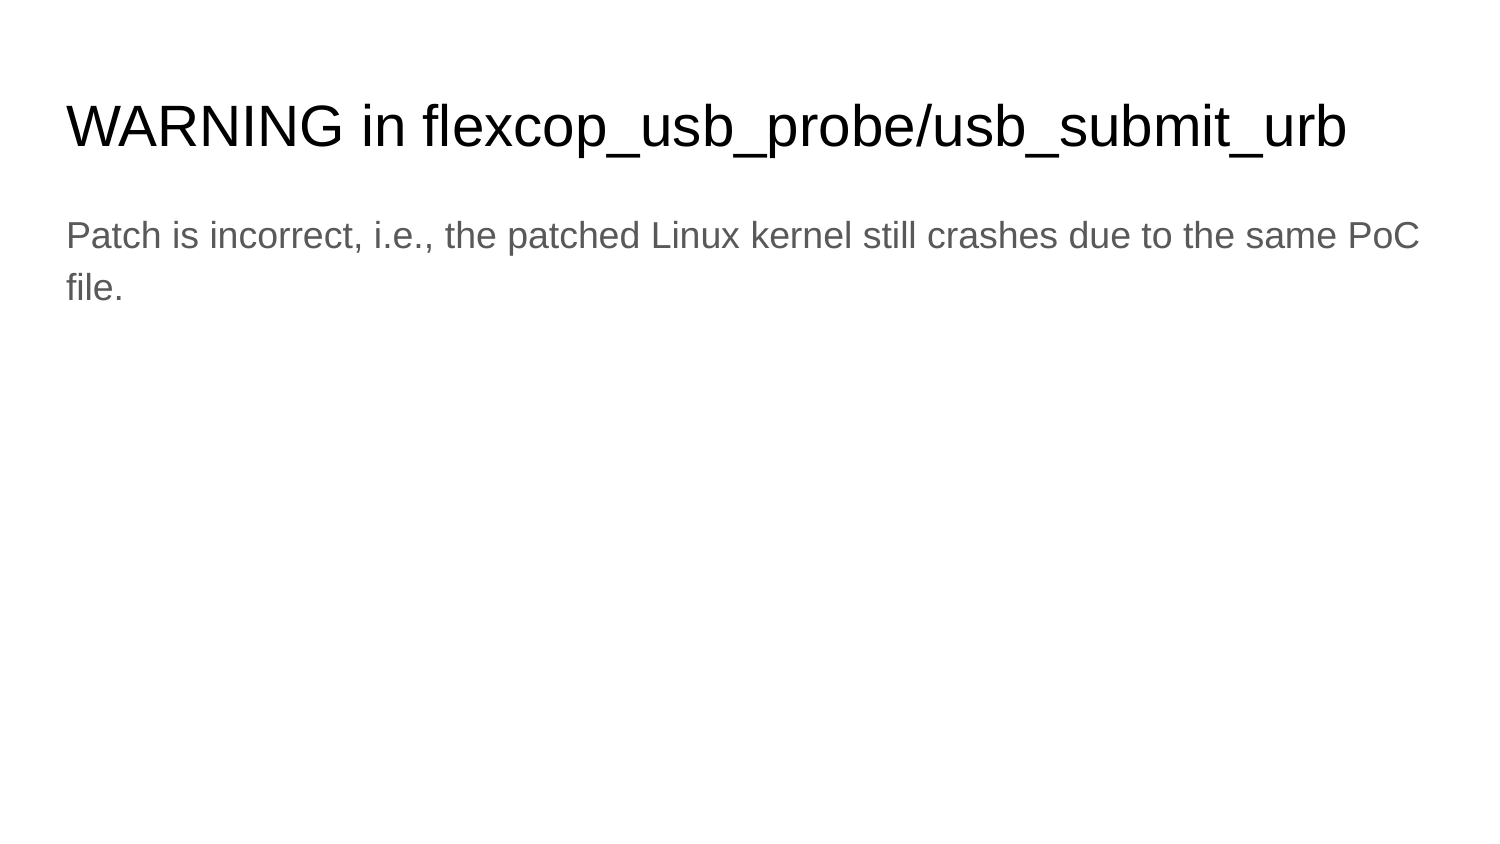

# WARNING in flexcop_usb_probe/usb_submit_urb
Patch is incorrect, i.e., the patched Linux kernel still crashes due to the same PoC file.